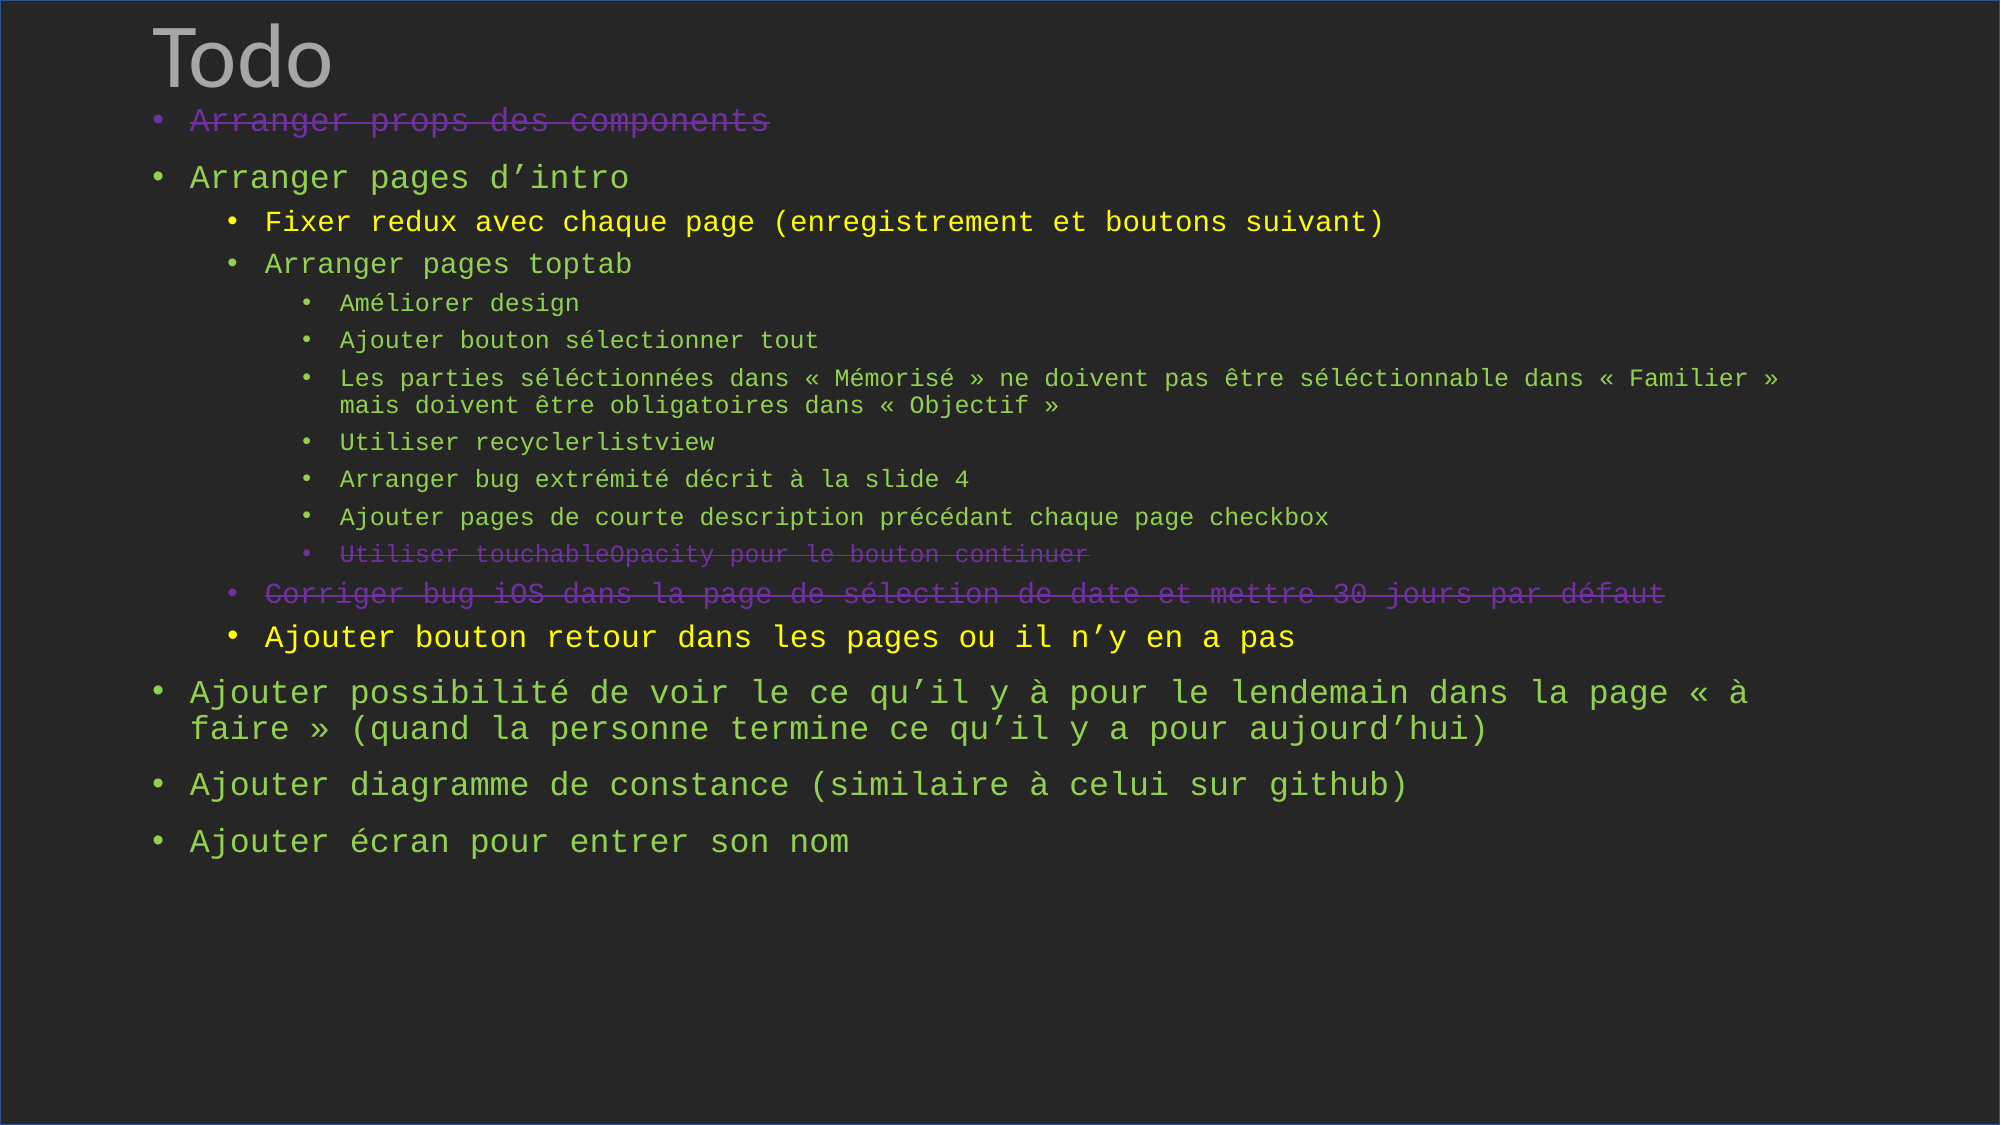

# Todo
Arranger props des components
Arranger pages d’intro
Fixer redux avec chaque page (enregistrement et boutons suivant)
Arranger pages toptab
Améliorer design
Ajouter bouton sélectionner tout
Les parties séléctionnées dans « Mémorisé » ne doivent pas être séléctionnable dans « Familier » mais doivent être obligatoires dans « Objectif »
Utiliser recyclerlistview
Arranger bug extrémité décrit à la slide 4
Ajouter pages de courte description précédant chaque page checkbox
Utiliser touchableOpacity pour le bouton continuer
Corriger bug iOS dans la page de sélection de date et mettre 30 jours par défaut
Ajouter bouton retour dans les pages ou il n’y en a pas
Ajouter possibilité de voir le ce qu’il y à pour le lendemain dans la page « à faire » (quand la personne termine ce qu’il y a pour aujourd’hui)
Ajouter diagramme de constance (similaire à celui sur github)
Ajouter écran pour entrer son nom